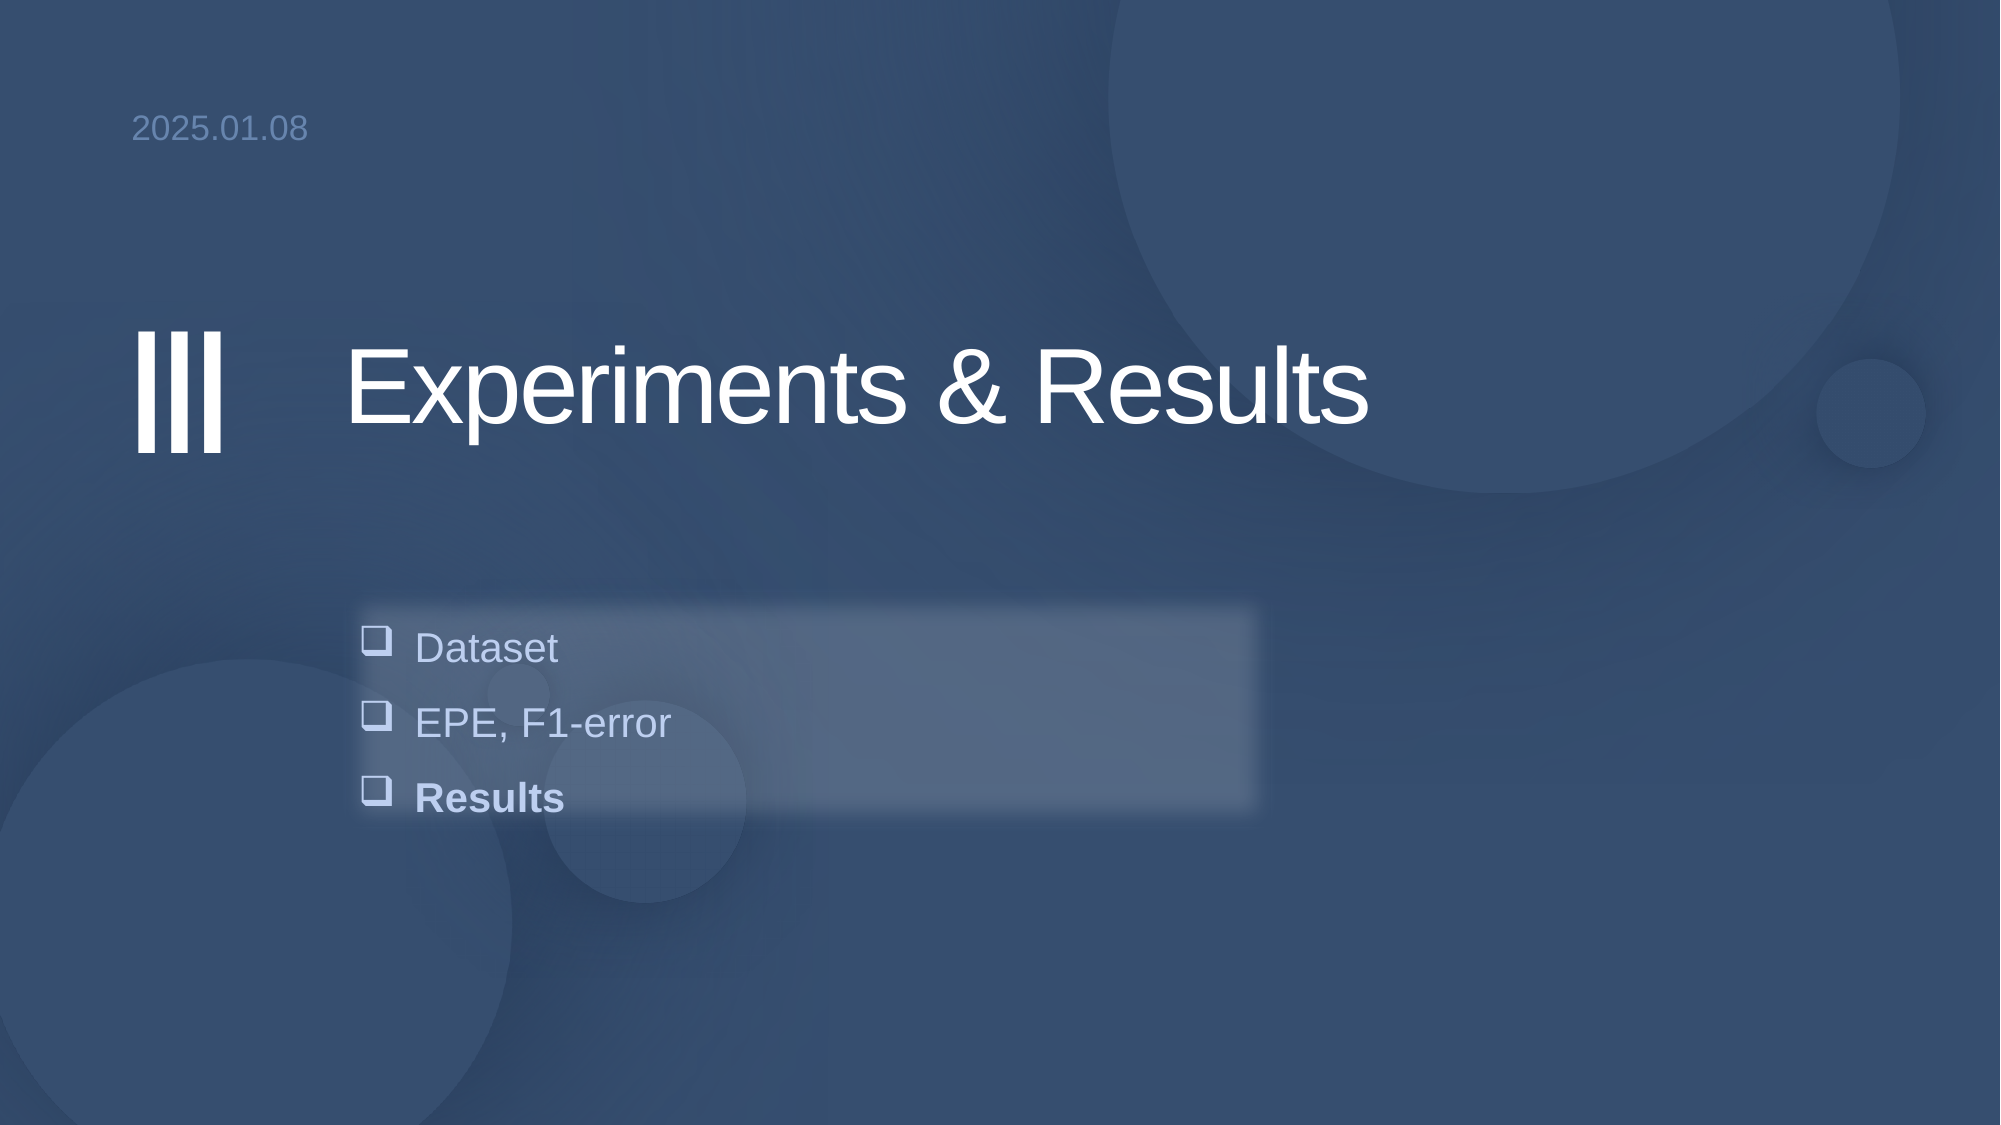

2025.01.08
Experiments & Results
Ⅲ
Dataset
EPE, F1-error
Results